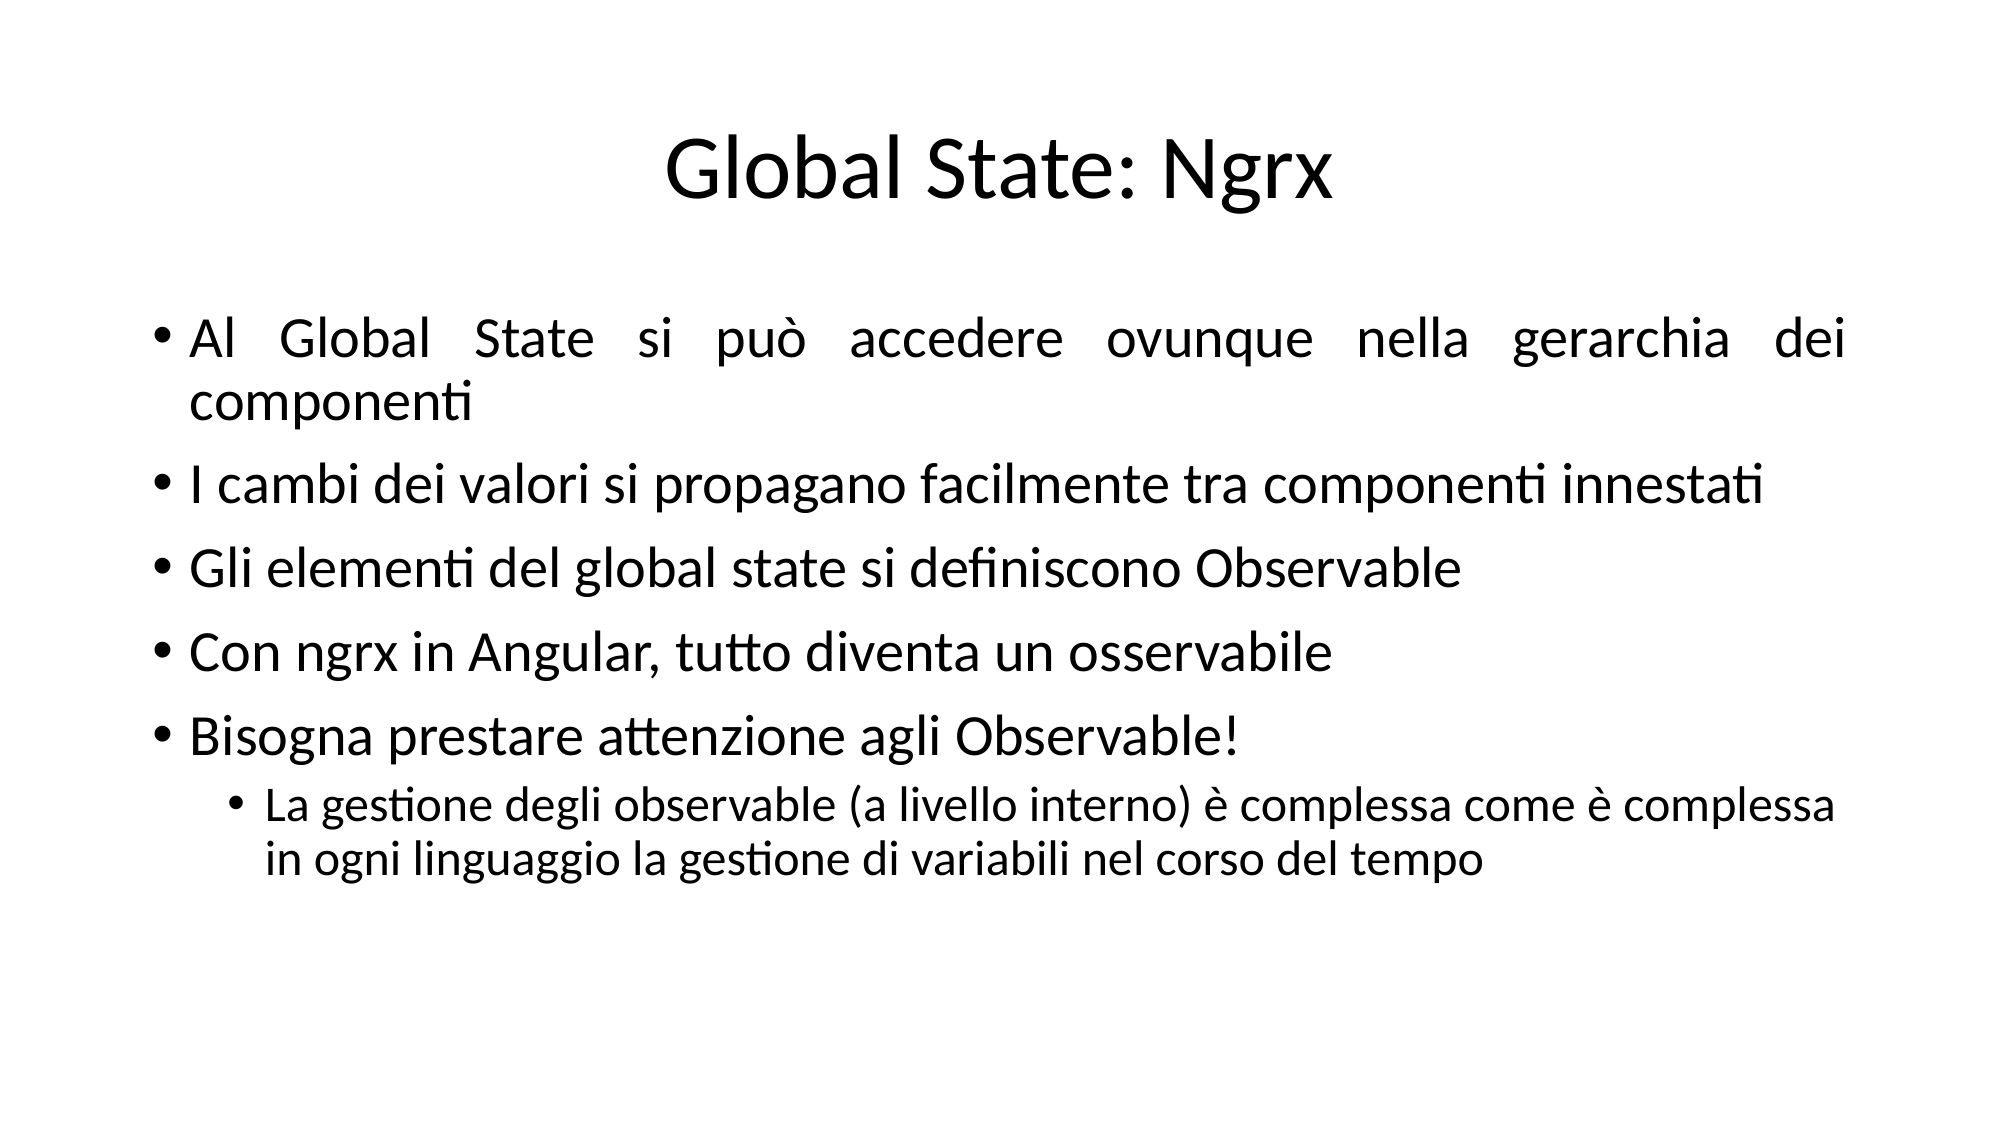

# Global State: Ngrx
Al Global State si può accedere ovunque nella gerarchia dei componenti
I cambi dei valori si propagano facilmente tra componenti innestati
Gli elementi del global state si definiscono Observable
Con ngrx in Angular, tutto diventa un osservabile
Bisogna prestare attenzione agli Observable!
La gestione degli observable (a livello interno) è complessa come è complessa in ogni linguaggio la gestione di variabili nel corso del tempo